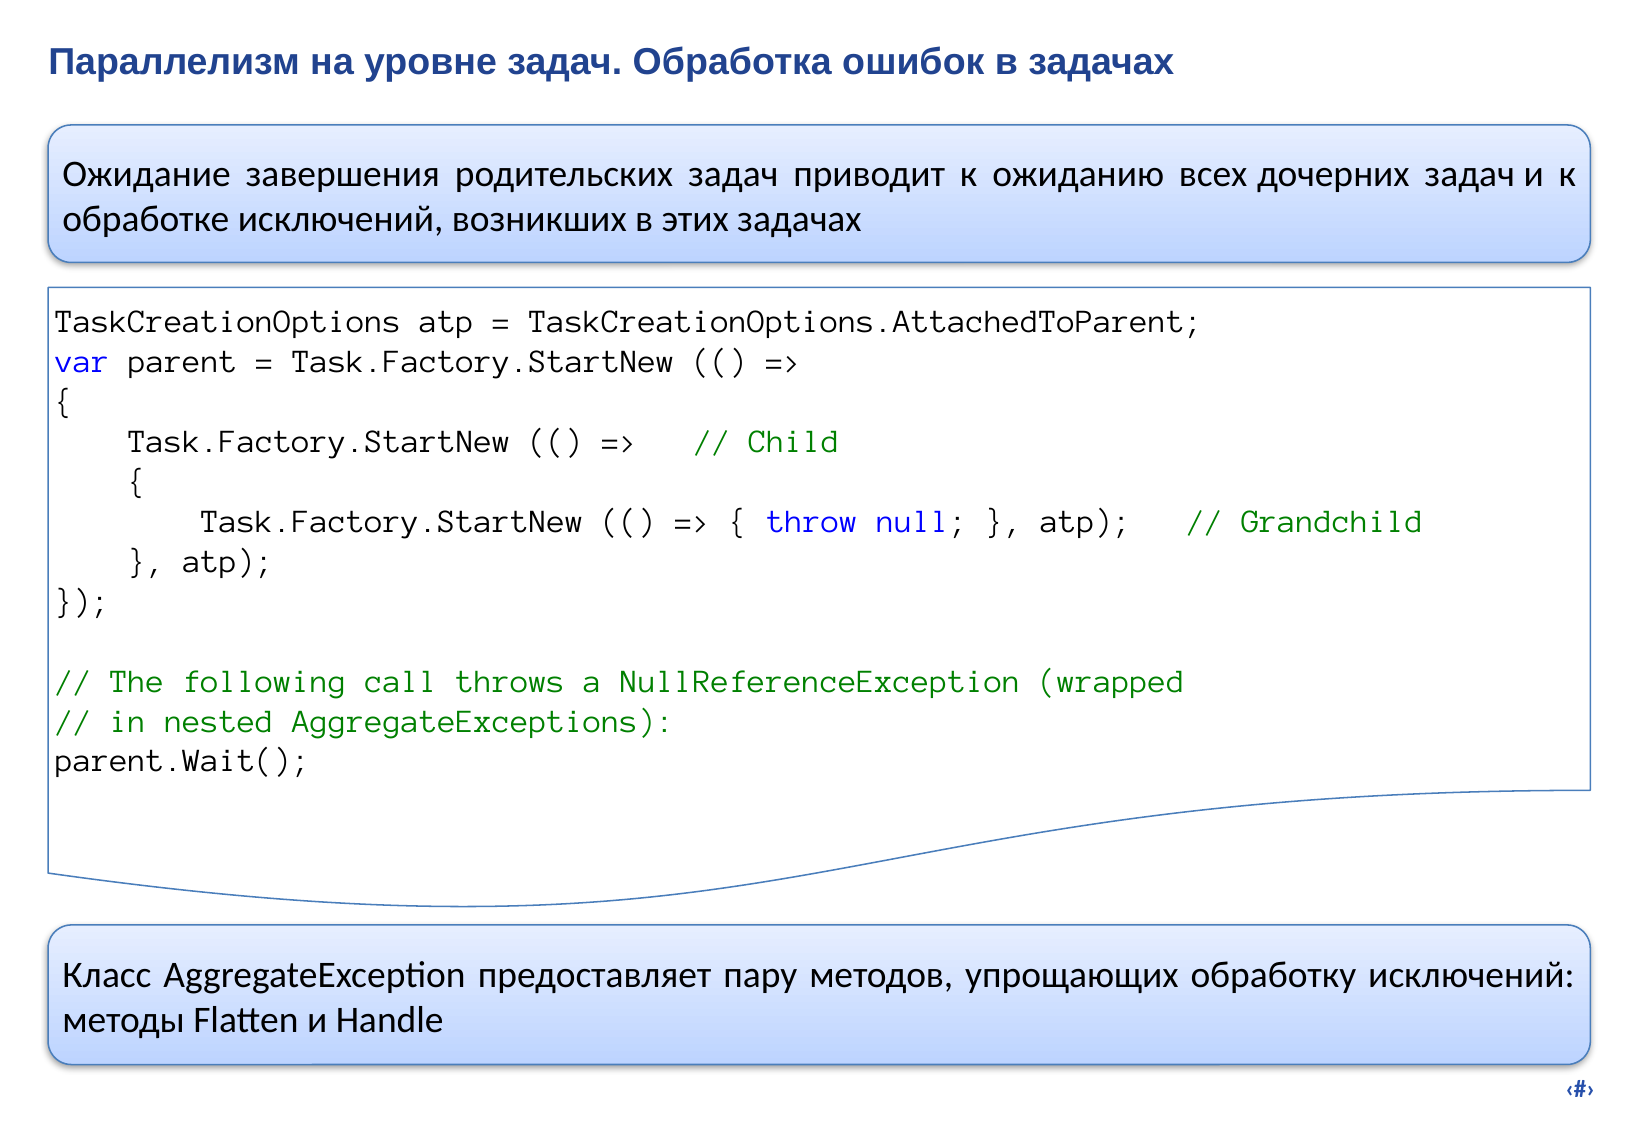

# Параллелизм на уровне задач. Обработка ошибок в задачах

Ожидание завершения родительских задач приводит к ожиданию всех дочерних задач и к обработке исключений, возникших в этих задачах

TaskCreationOptions atp = TaskCreationOptions.AttachedToParent;
var parent = Task.Factory.StartNew (() =>
{
    Task.Factory.StartNew (() =>   // Child
    {
        Task.Factory.StartNew (() => { throw null; }, atp);   // Grandchild
    }, atp);
});

// The following call throws a NullReferenceException (wrapped
// in nested AggregateExceptions):
parent.Wait();

Класс AggregateException предоставляет пару методов, упрощающих обработку исключений: методы Flatten и Handle